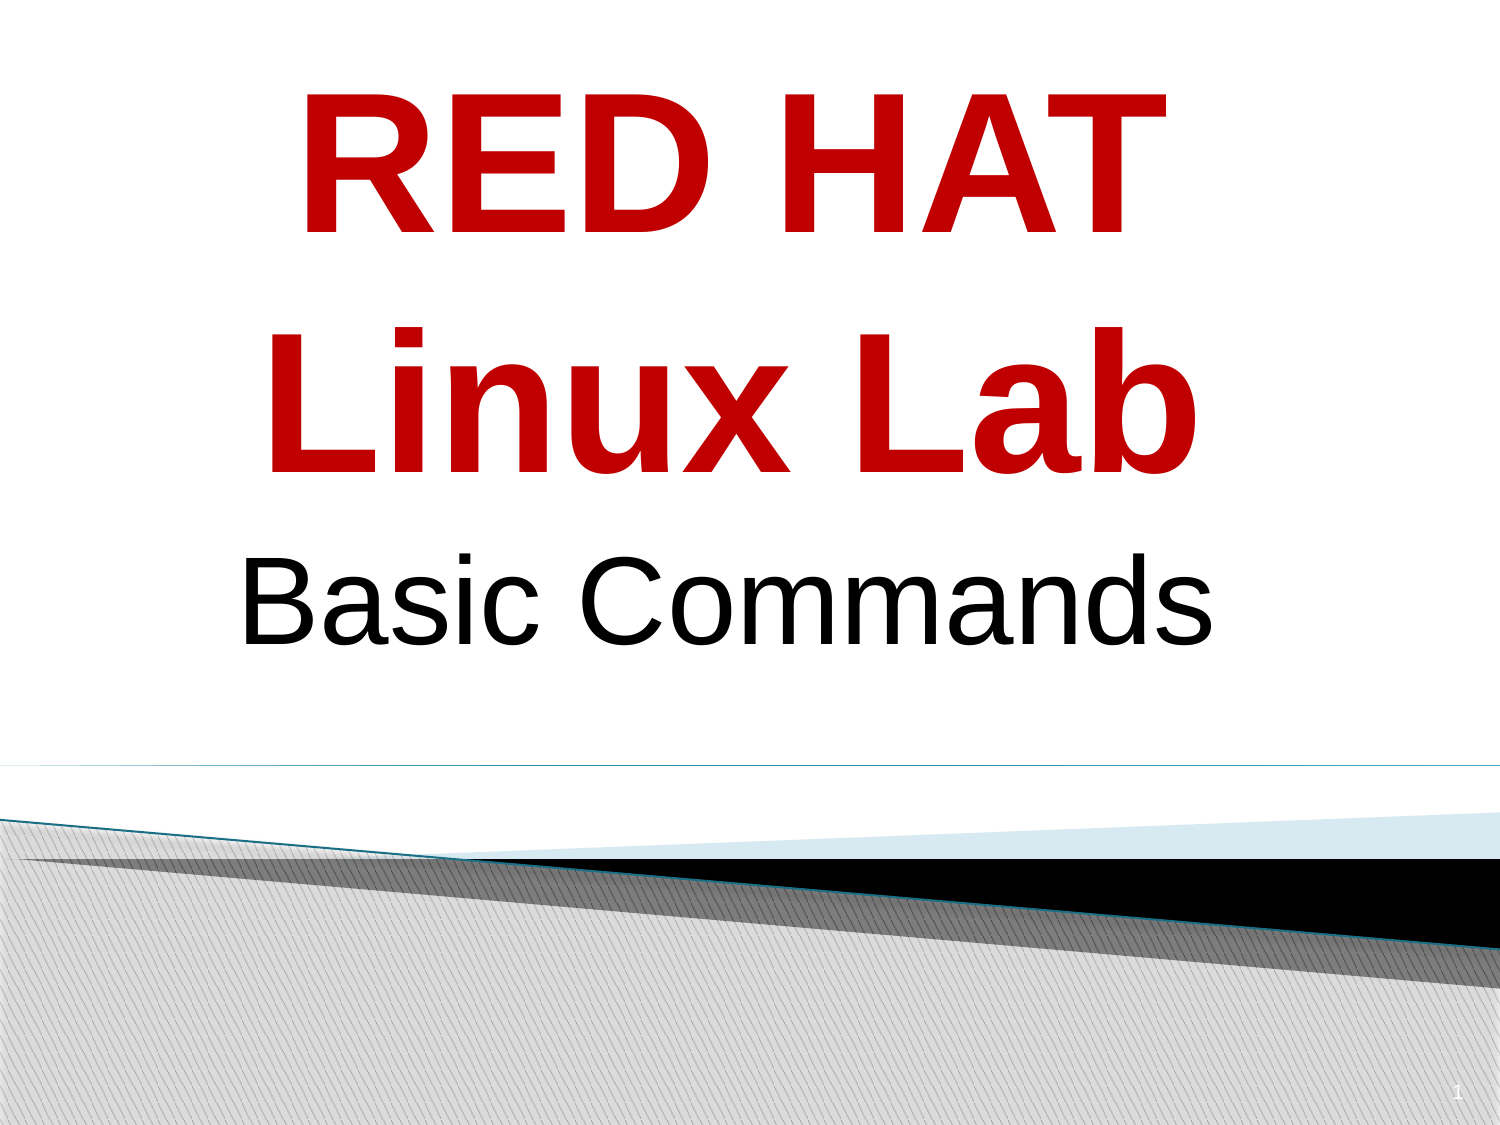

RED HAT Linux Lab

Basic Commands
1